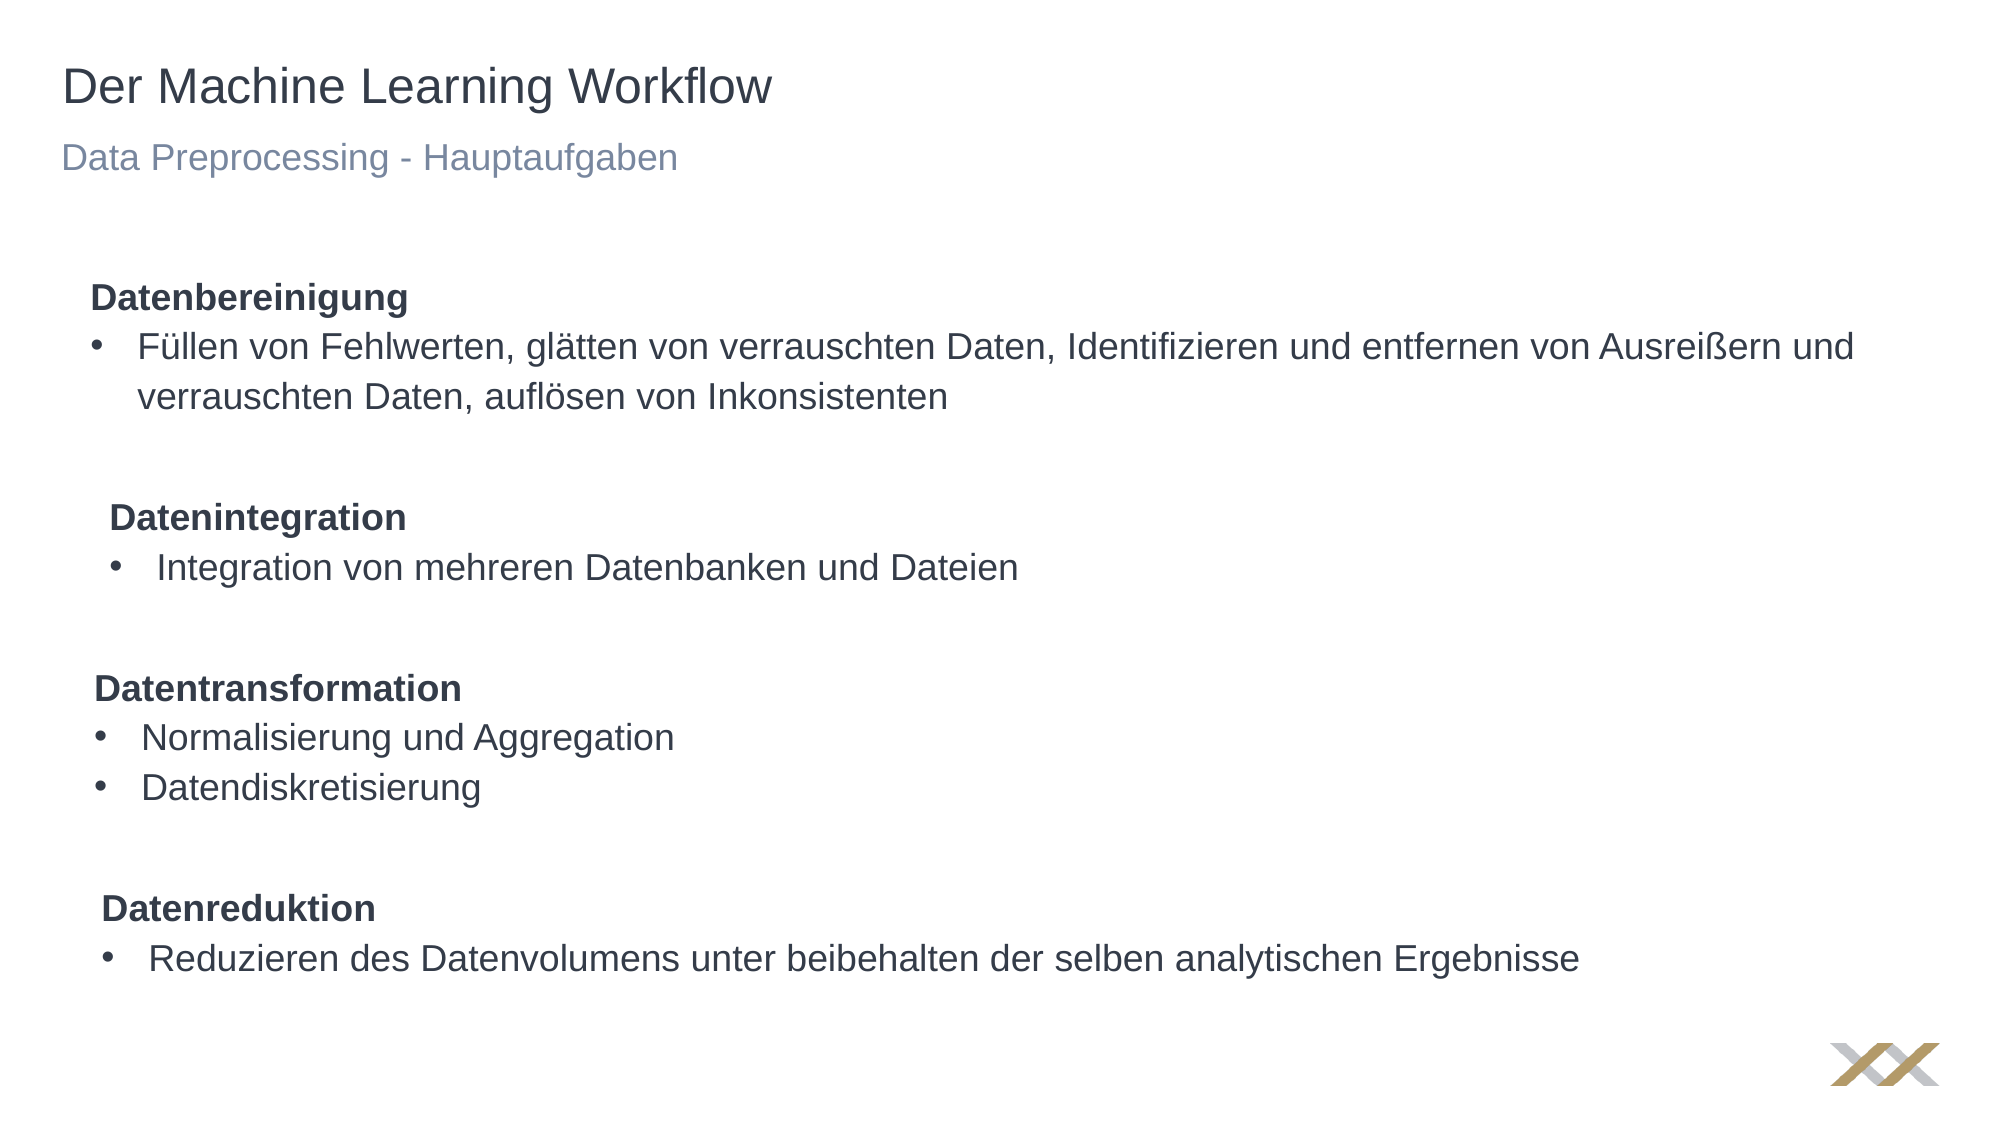

# Der Machine Learning Workflow
Data Preprocessing - Hauptaufgaben
Datenbereinigung
Füllen von Fehlwerten, glätten von verrauschten Daten, Identifizieren und entfernen von Ausreißern und verrauschten Daten, auflösen von Inkonsistenten
Datenintegration
Integration von mehreren Datenbanken und Dateien
Datentransformation
Normalisierung und Aggregation
Datendiskretisierung
Datenreduktion
Reduzieren des Datenvolumens unter beibehalten der selben analytischen Ergebnisse